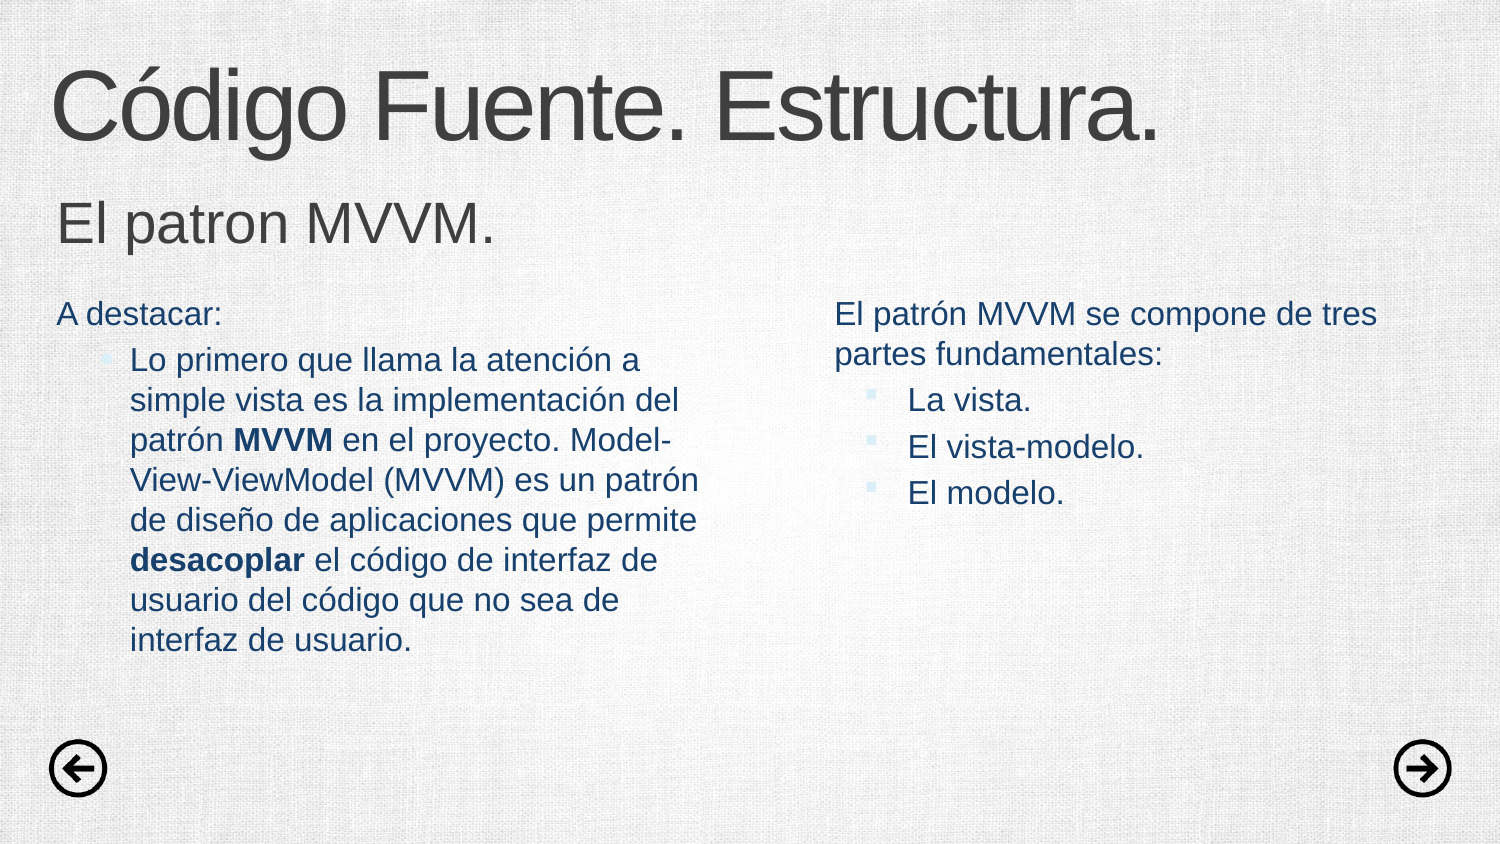

# Código Fuente. Estructura.
El patron MVVM.
A destacar:
Lo primero que llama la atención a simple vista es la implementación del patrón MVVM en el proyecto. Model-View-ViewModel (MVVM) es un patrón de diseño de aplicaciones que permite desacoplar el código de interfaz de usuario del código que no sea de interfaz de usuario.
El patrón MVVM se compone de tres partes fundamentales:
La vista.
El vista-modelo.
El modelo.